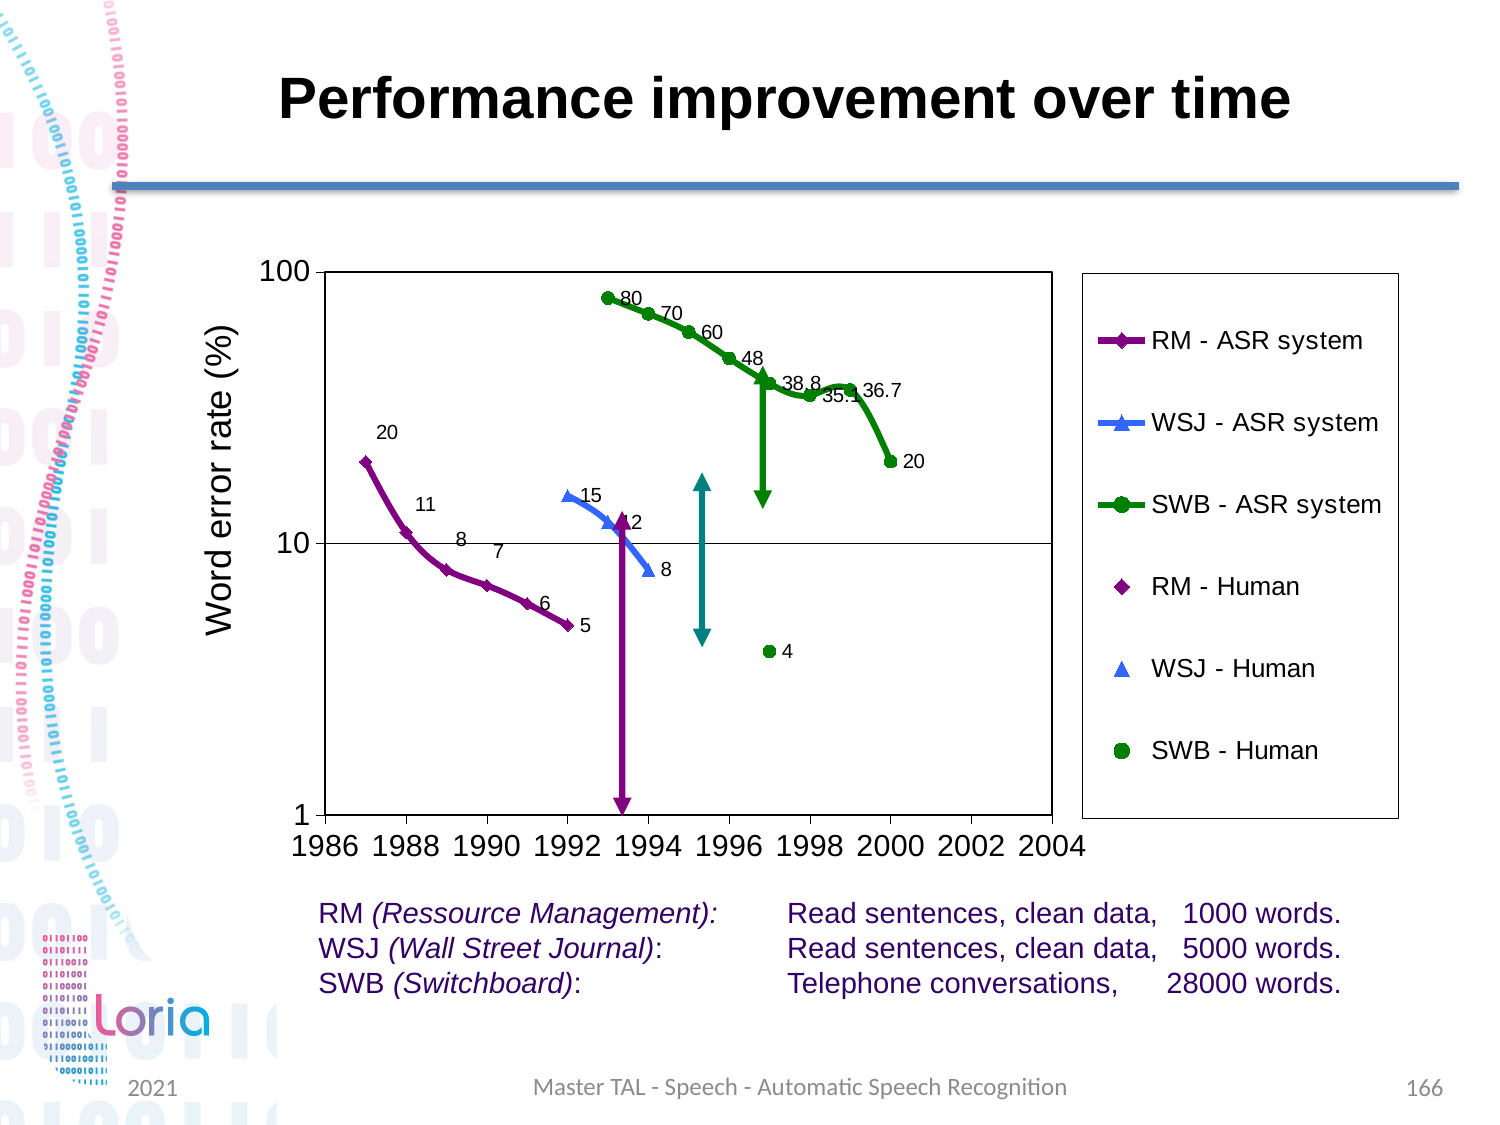

# Performance improvement over time

### Chart

| Category | RM - ASR system | WSJ - ASR system | SWB - ASR system | RM - Human | WSJ - Human | SWB - Human |
|---|---|---|---|---|---|---|

RM (Ressource Management): 	Read sentences, clean data, 	1000 words.
WSJ (Wall Street Journal): 	Read sentences, clean data, 	5000 words.
SWB (Switchboard): 	Telephone conversations, 	28000 words.
Master TAL - Speech - Automatic Speech Recognition
2021
166